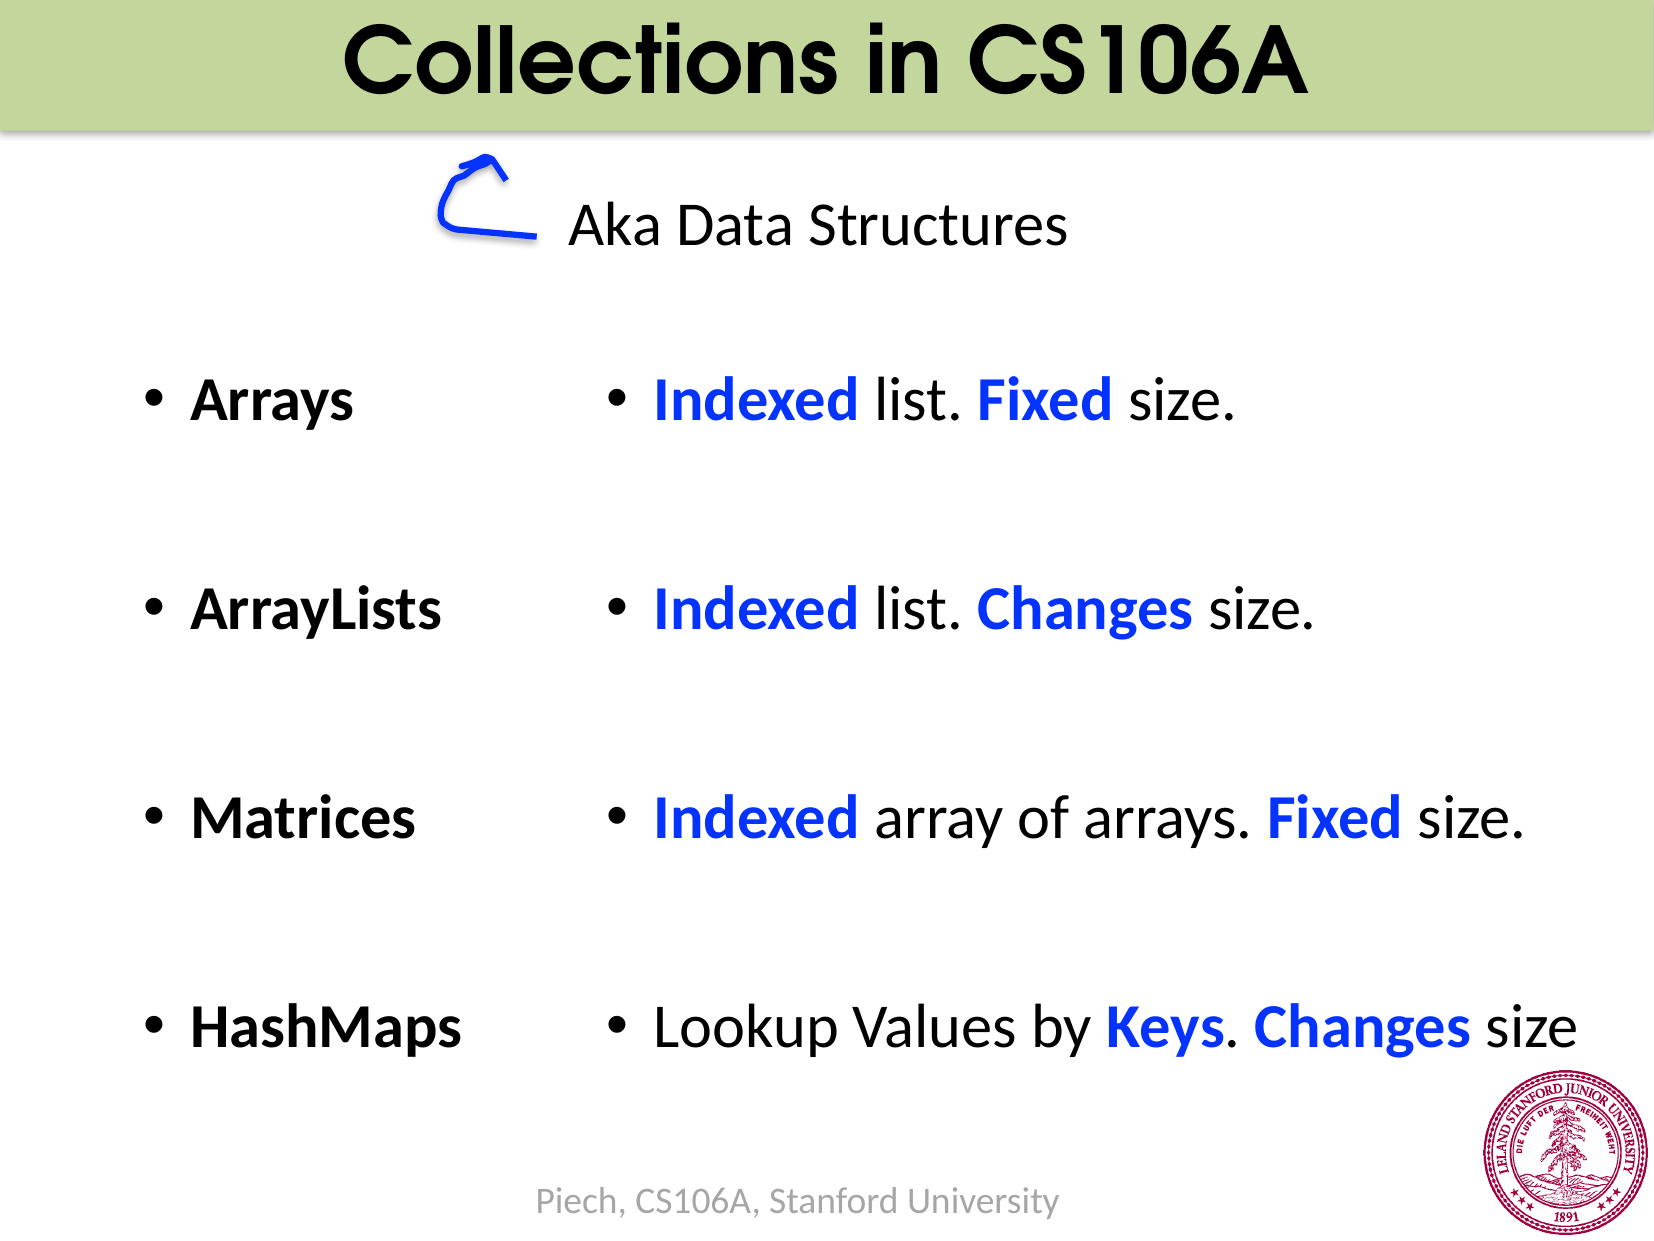

Collections in CS106A

Aka Data Structures
Arrays

ArrayLists

Matrices

HashMaps
Indexed list. Fixed size.

Indexed list. Changes size.

Indexed array of arrays. Fixed size.

Lookup Values by Keys. Changes size